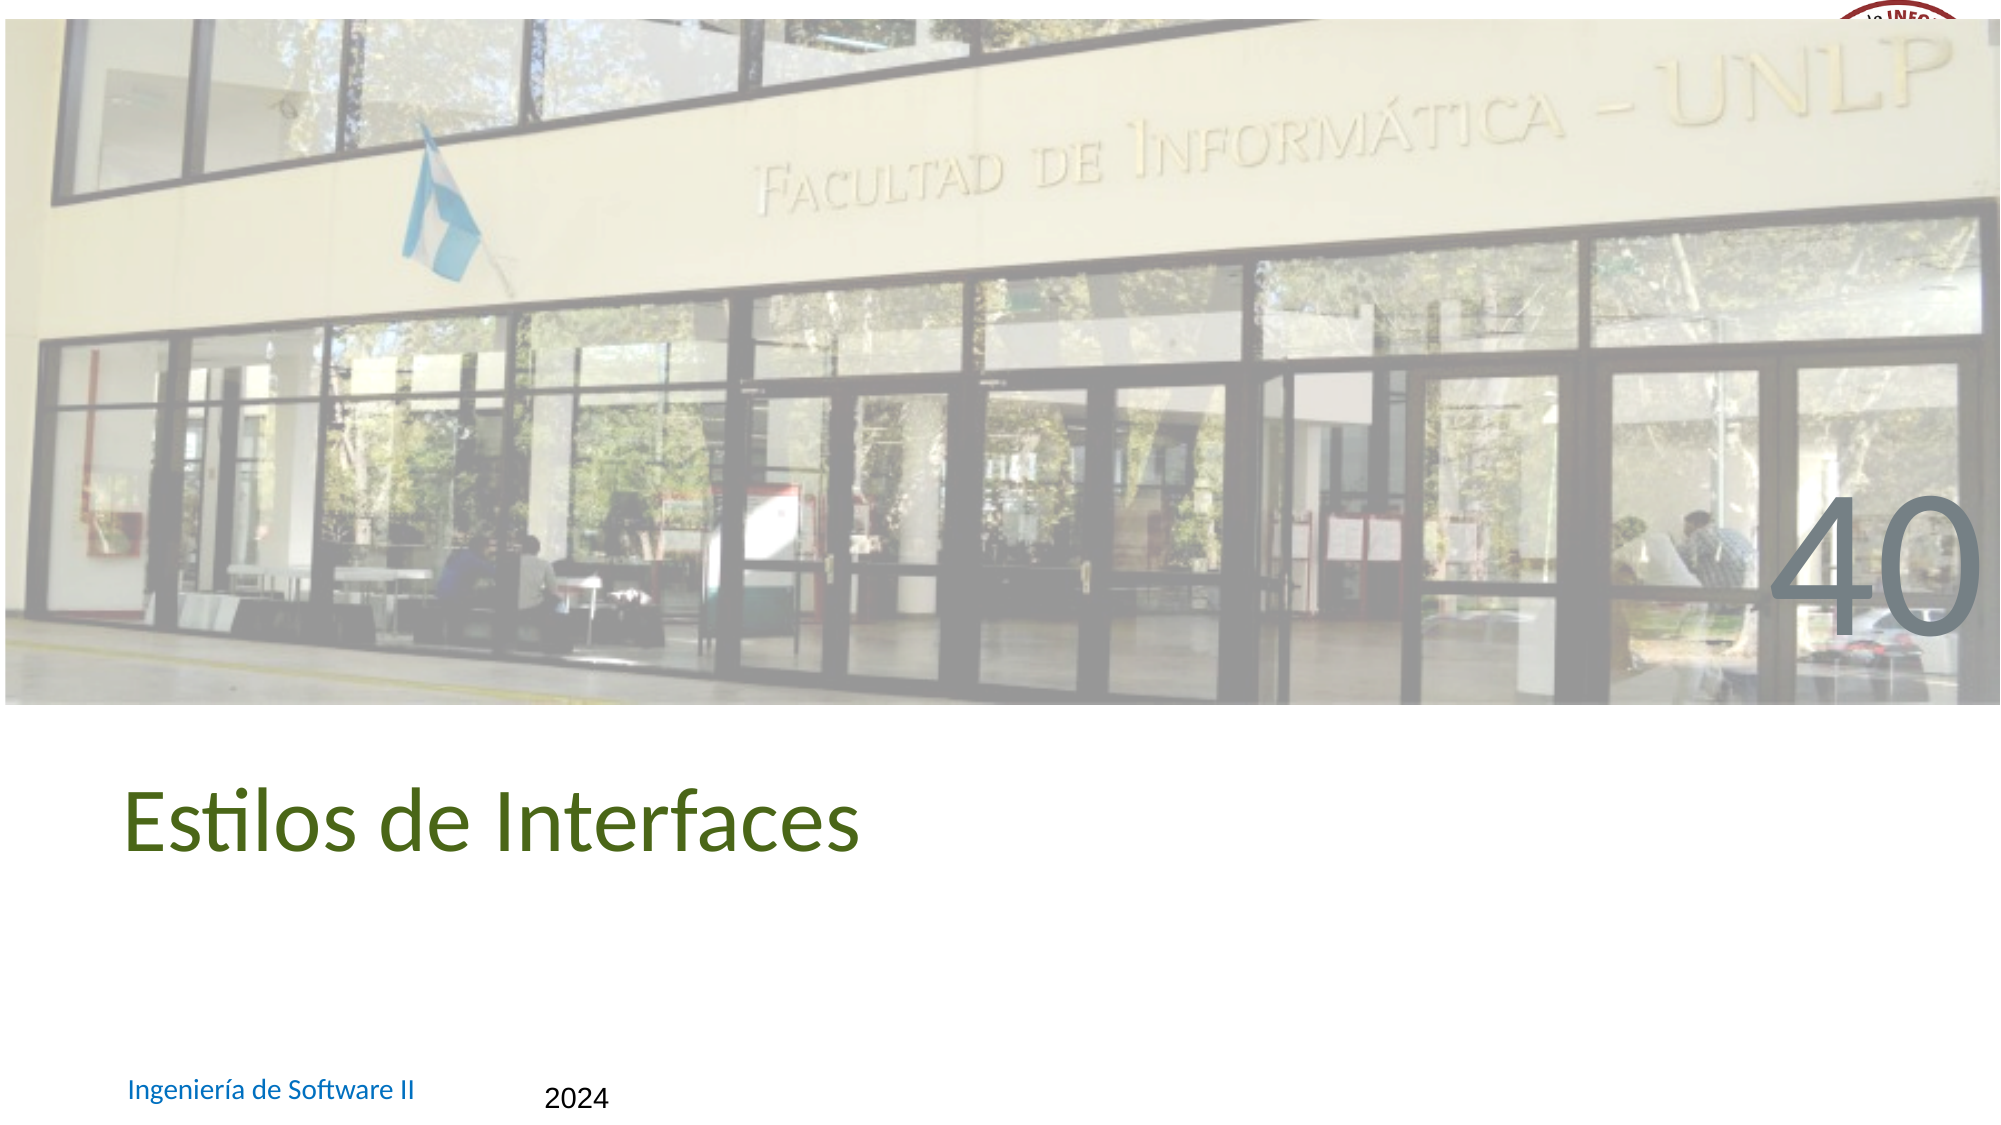

40
# Estilos de Interfaces
Ingeniería de Software II